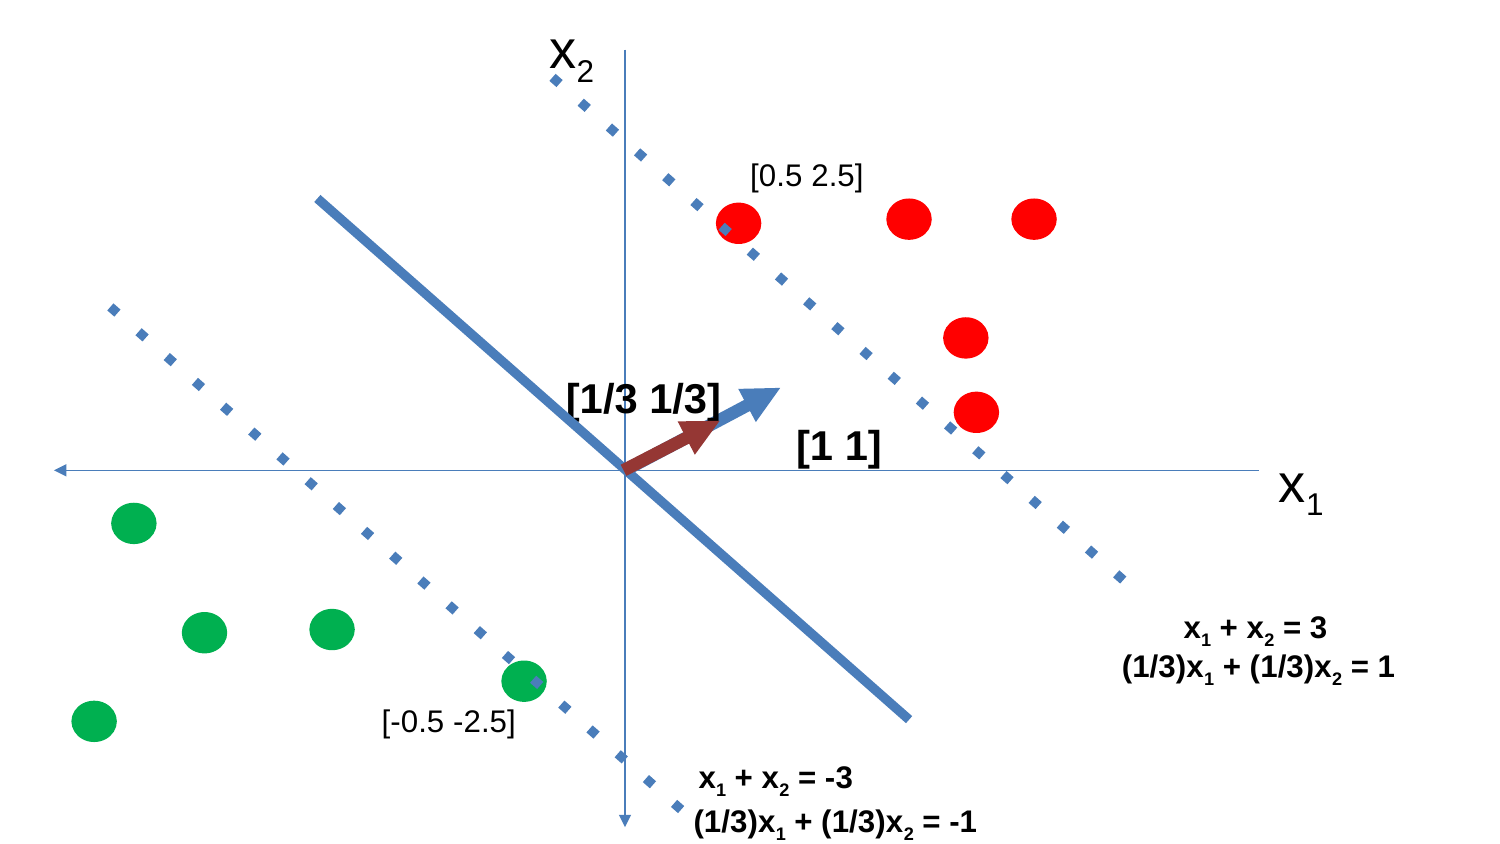

x2
[0.5 2.5]

[1/3 1/3]

[1 1]
x1

x1 + x2 = 3

(1/3)x1 + (1/3)x2 = 1

[-0.5 -2.5]

x1 + x2 = -3
(1/3)x1 + (1/3)x2 = -1